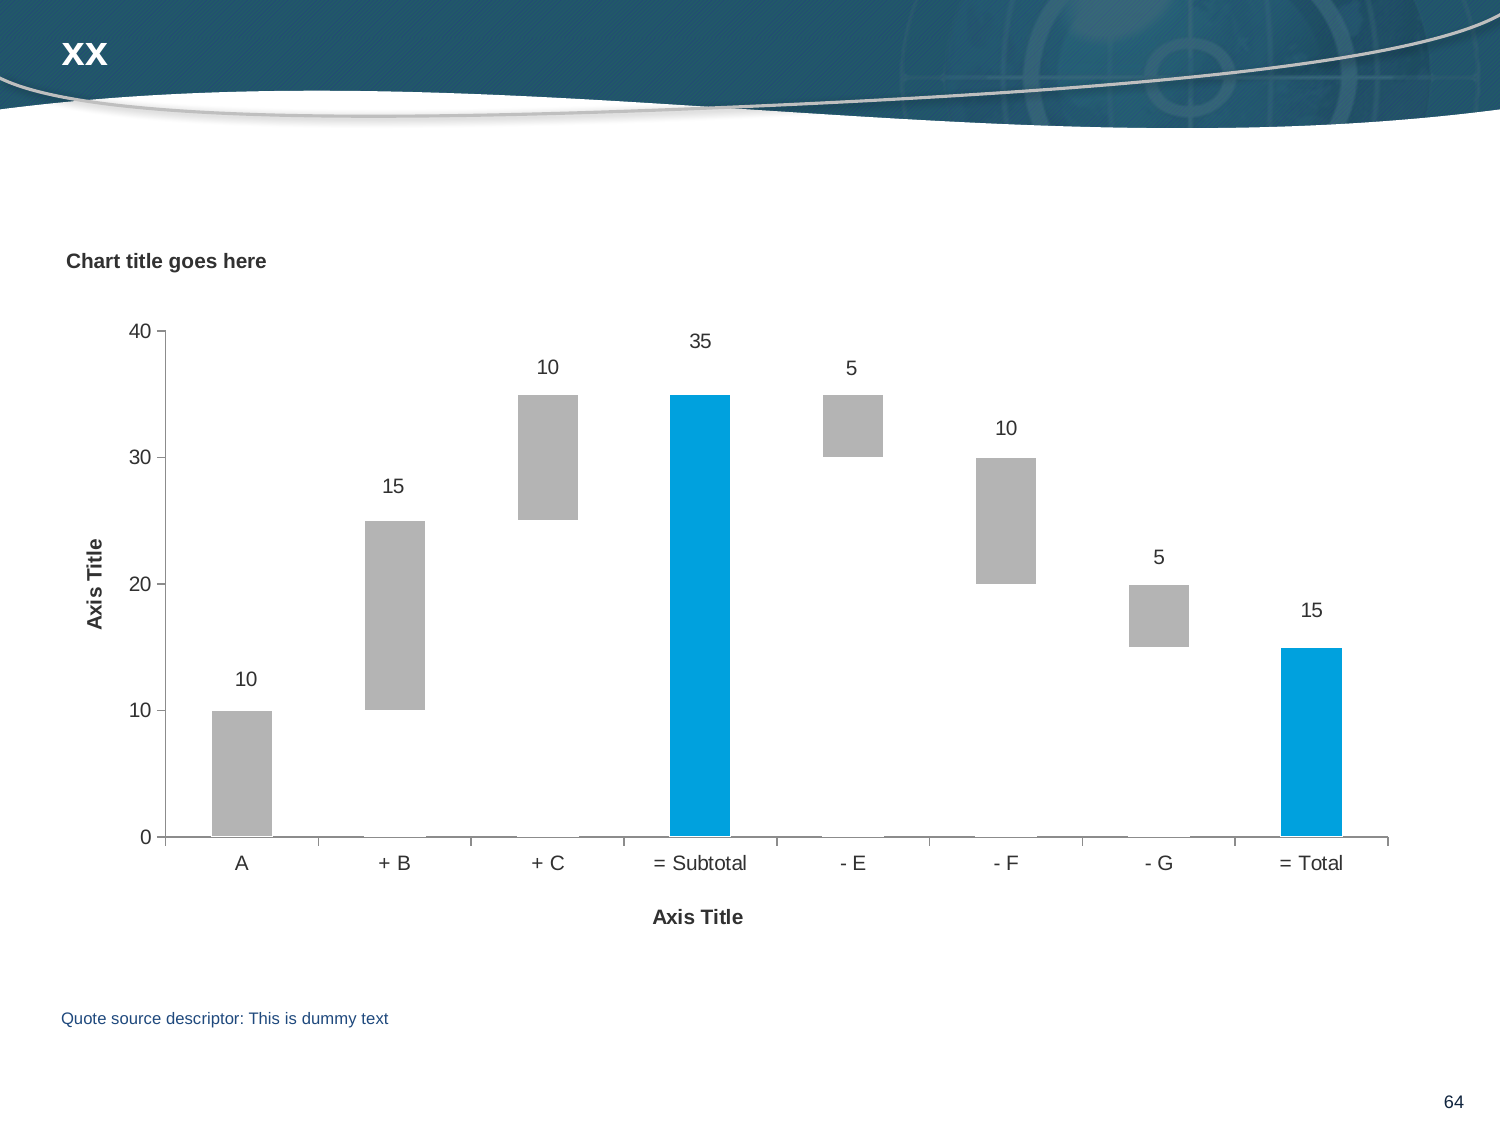

# xx
Chart title goes here

### Chart

| Category | Invisible | Visible | Column2 |
|---|---|---|---|
| A | 0.0 | 10.0 | None |
| + B | 10.0 | 15.0 | None |
| + C | 25.0 | 10.0 | None |
| = Subtotal | 0.0 | 35.0 | None |
| - E | 30.0 | 5.0 | None |
| - F | 20.0 | 10.0 | None |
| - G | 15.0 | 5.0 | None |
| = Total | 0.0 | 15.0 | None |
Quote source descriptor: This is dummy text